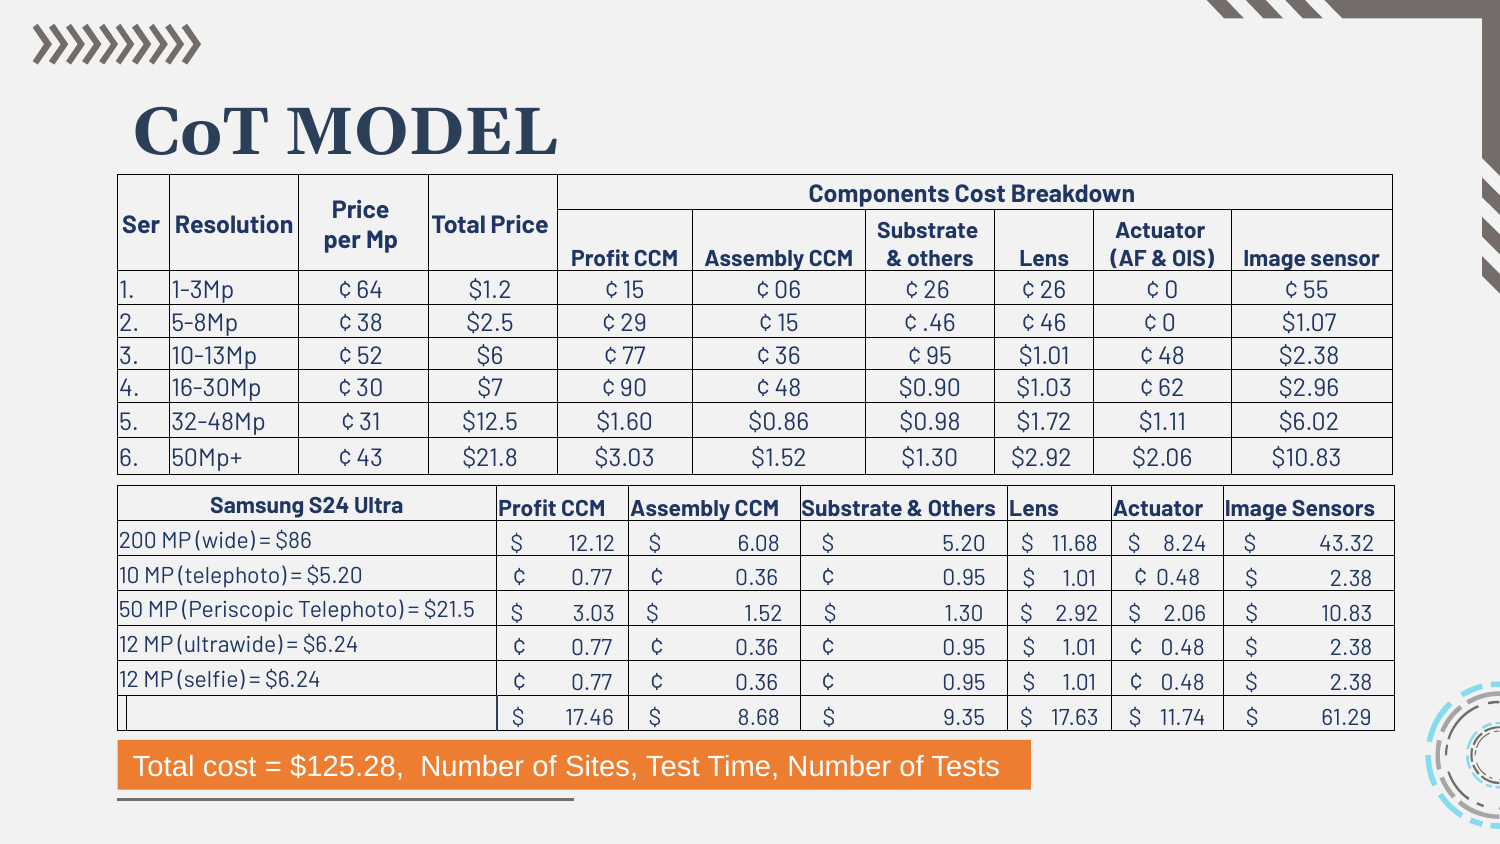

# CoT MODEL

| Ser | Resolution | Price per Mp | Total Price | Components Cost Breakdown |  |  |  |  |  |
| --- | --- | --- | --- | --- | --- | --- | --- | --- | --- |
|  |  |  |  | Profit CCM | Assembly CCM | Substrate & others | Lens | Actuator (AF & OIS) | Image sensor |
| 1. | 1-3Mp | ¢ 64 | $1.2 | ¢ 15 | ¢ 06 | ¢ 26 | ¢ 26 | ¢ 0 | ¢ 55 |
| 2. | 5-8Mp | ¢ 38 | $2.5 | ¢ 29 | ¢ 15 | ¢ .46 | ¢ 46 | ¢ 0 | $1.07 |
| 3. | 10-13Mp | ¢ 52 | $6 | ¢ 77 | ¢ 36 | ¢ 95 | $1.01 | ¢ 48 | $2.38 |
| 4. | 16-30Mp | ¢ 30 | $7 | ¢ 90 | ¢ 48 | $0.90 | $1.03 | ¢ 62 | $2.96 |
| 5. | 32-48Mp | ¢ 31 | $12.5 | $1.60 | $0.86 | $0.98 | $1.72 | $1.11 | $6.02 |
| 6. | 50Mp+ | ¢ 43 | $21.8 | $3.03 | $1.52 | $1.30 | $2.92 | $2.06 | $10.83 |
| Samsung S24 Ultra |  | Profit CCM | Assembly CCM | Substrate & Others | Lens | Actuator | Image Sensors |
| --- | --- | --- | --- | --- | --- | --- | --- |
| 200 MP (wide) = $86 |  | $          12.12 | $                 6.08 | $                        5.20 | $    11.68 | $     8.24 | $              43.32 |
| 10 MP (telephoto) = $5.20 |  | ¢          0.77 | ¢                0.36 | ¢                        0.95 | $      1.01 | ¢  0.48 | $                2.38 |
| 50 MP (Periscopic Telephoto) = $21.5 |  | $           3.03 | $                   1.52 | $                        1.30 | $     2.92 | $     2.06 | $              10.83 |
| 12 MP (ultrawide) = $6.24 |  | ¢          0.77 | ¢                0.36 | ¢                        0.95 | $      1.01 | ¢    0.48 | $                2.38 |
| 12 MP (selfie) = $6.24 |  | ¢          0.77 | ¢                0.36 | ¢                        0.95 | $      1.01 | ¢    0.48 | $                2.38 |
|  |  | $         17.46 | $                 8.68 | $                        9.35 | $    17.63 | $    11.74 | $              61.29 |
Total cost = $125.28,  Number of Sites, Test Time, Number of Tests